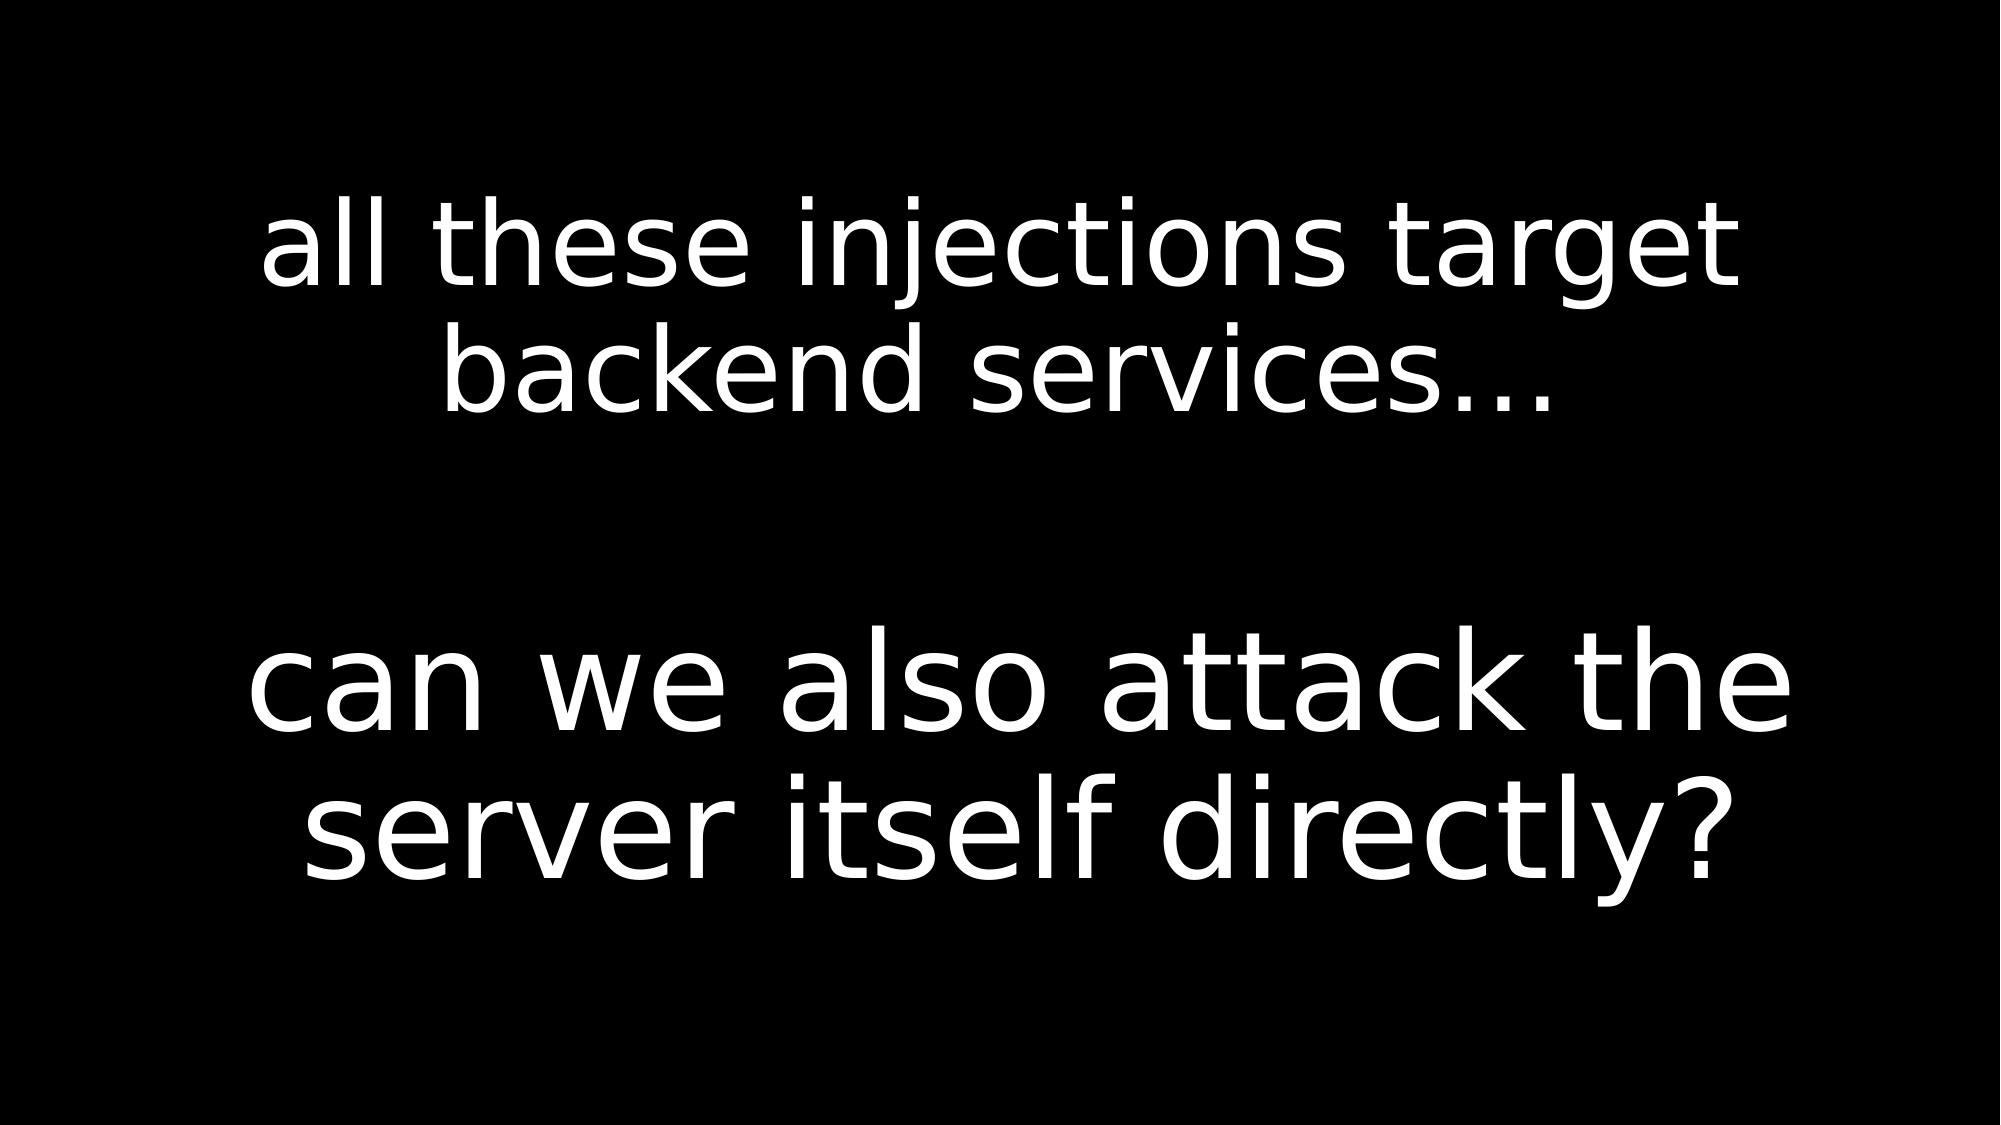

all these injections target backend services…
can we also attack the server itself directly?